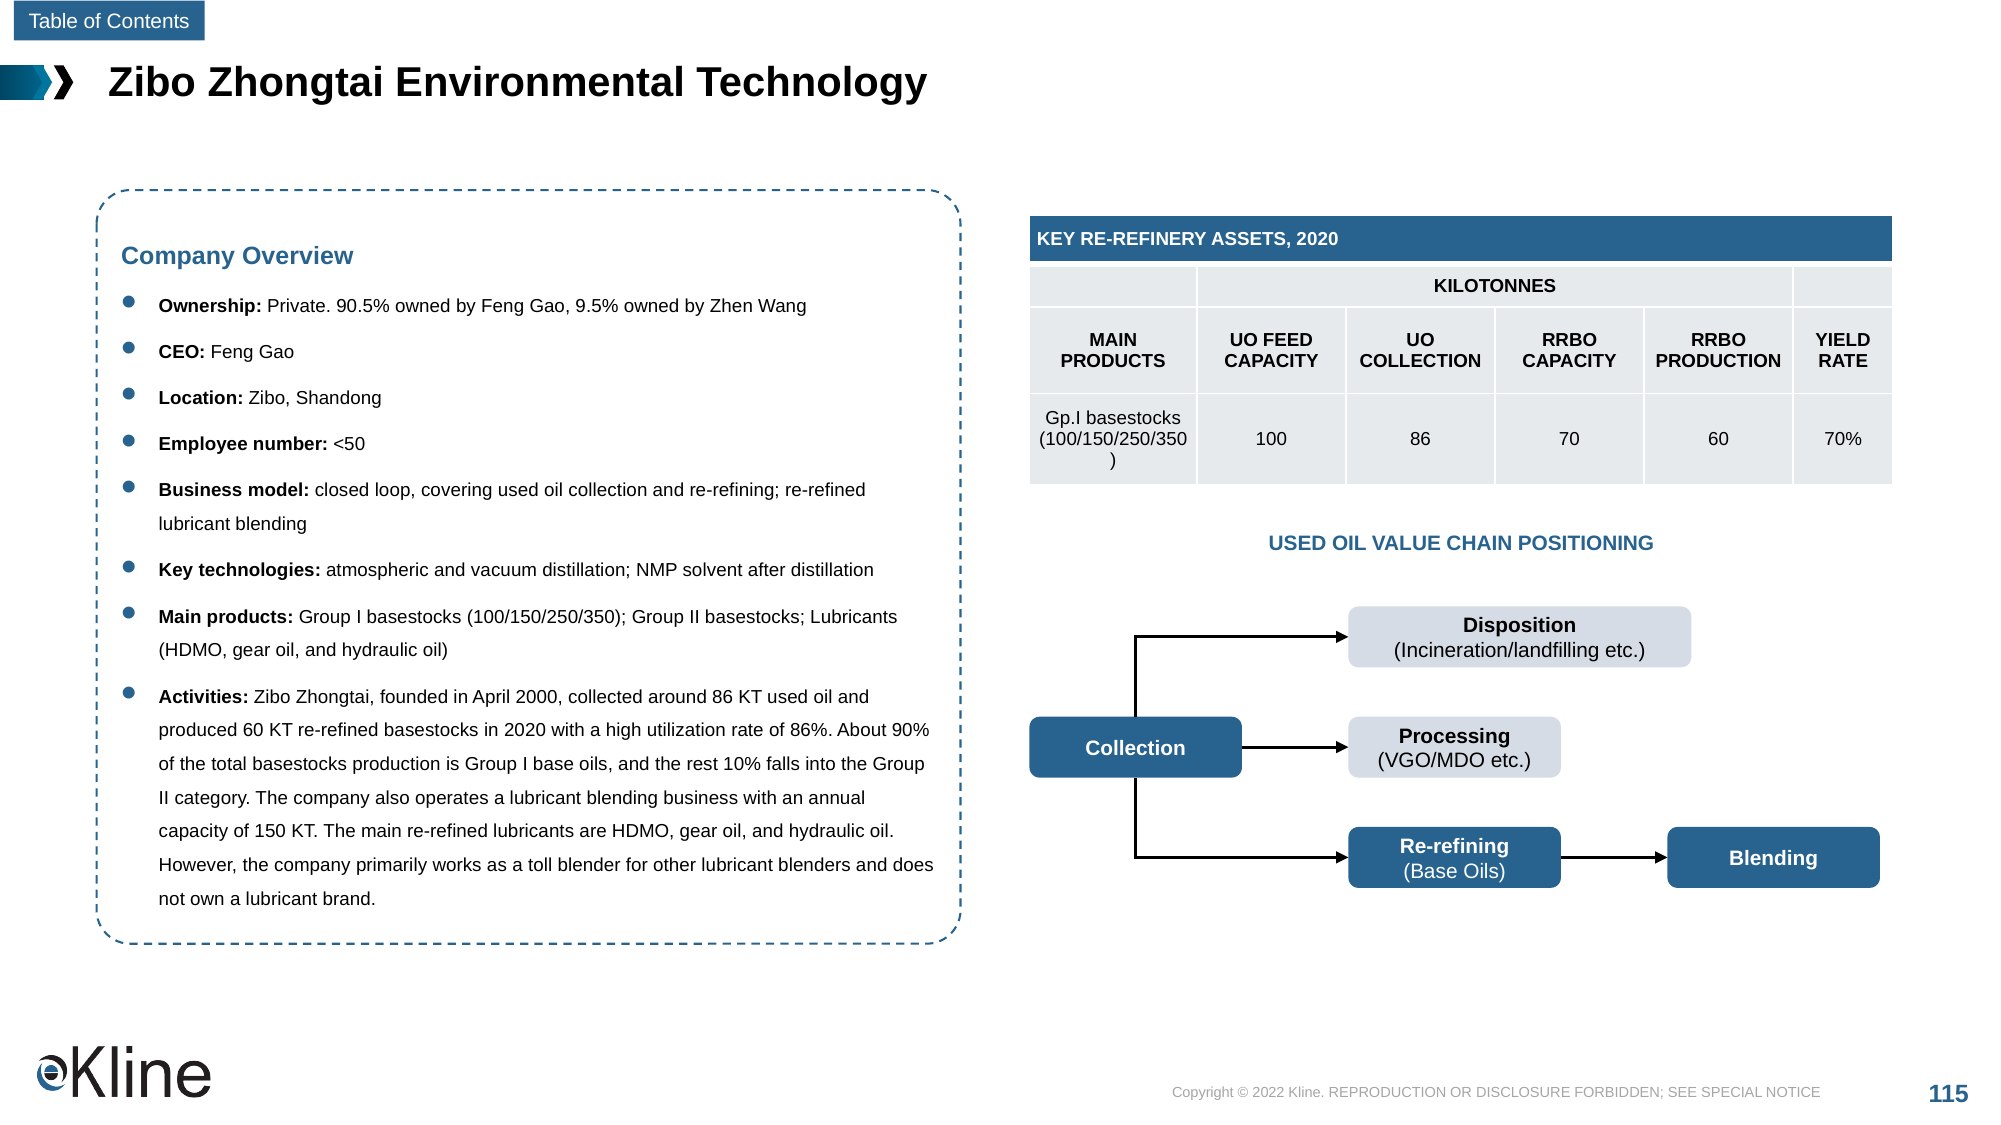

# Zibo Zhongtai Environmental Technology
Company Overview
Ownership: Private. 90.5% owned by Feng Gao, 9.5% owned by Zhen Wang
CEO: Feng Gao
Location: Zibo, Shandong
Employee number: <50
Business model: closed loop, covering used oil collection and re-refining; re-refined lubricant blending
Key technologies: atmospheric and vacuum distillation; NMP solvent after distillation
Main products: Group I basestocks (100/150/250/350); Group II basestocks; Lubricants (HDMO, gear oil, and hydraulic oil)
Activities: Zibo Zhongtai, founded in April 2000, collected around 86 KT used oil and produced 60 KT re-refined basestocks in 2020 with a high utilization rate of 86%. About 90% of the total basestocks production is Group I base oils, and the rest 10% falls into the Group II category. The company also operates a lubricant blending business with an annual capacity of 150 KT. The main re-refined lubricants are HDMO, gear oil, and hydraulic oil. However, the company primarily works as a toll blender for other lubricant blenders and does not own a lubricant brand.
| KEY RE-REFINERY ASSETS, 2020 |  | Key Re-refinery Assets |  |  |  |
| --- | --- | --- | --- | --- | --- |
|  | KILOTONNES | Kilotonnes |  |  |  |
| MAIN PRODUCTS | UO FEED CAPACITY | UO COLLECTION | RRBO CAPACITY | RRBO PRODUCTION | YIELD RATE |
| Gp.I basestocks (100/150/250/350) | 100 | 86 | 70 | 60 | 70% |
USED OIL VALUE CHAIN POSITIONING
Disposition
(Incineration/landfilling etc.)
Processing
(VGO/MDO etc.)
Collection
Re-refining
(Base Oils)
Blending